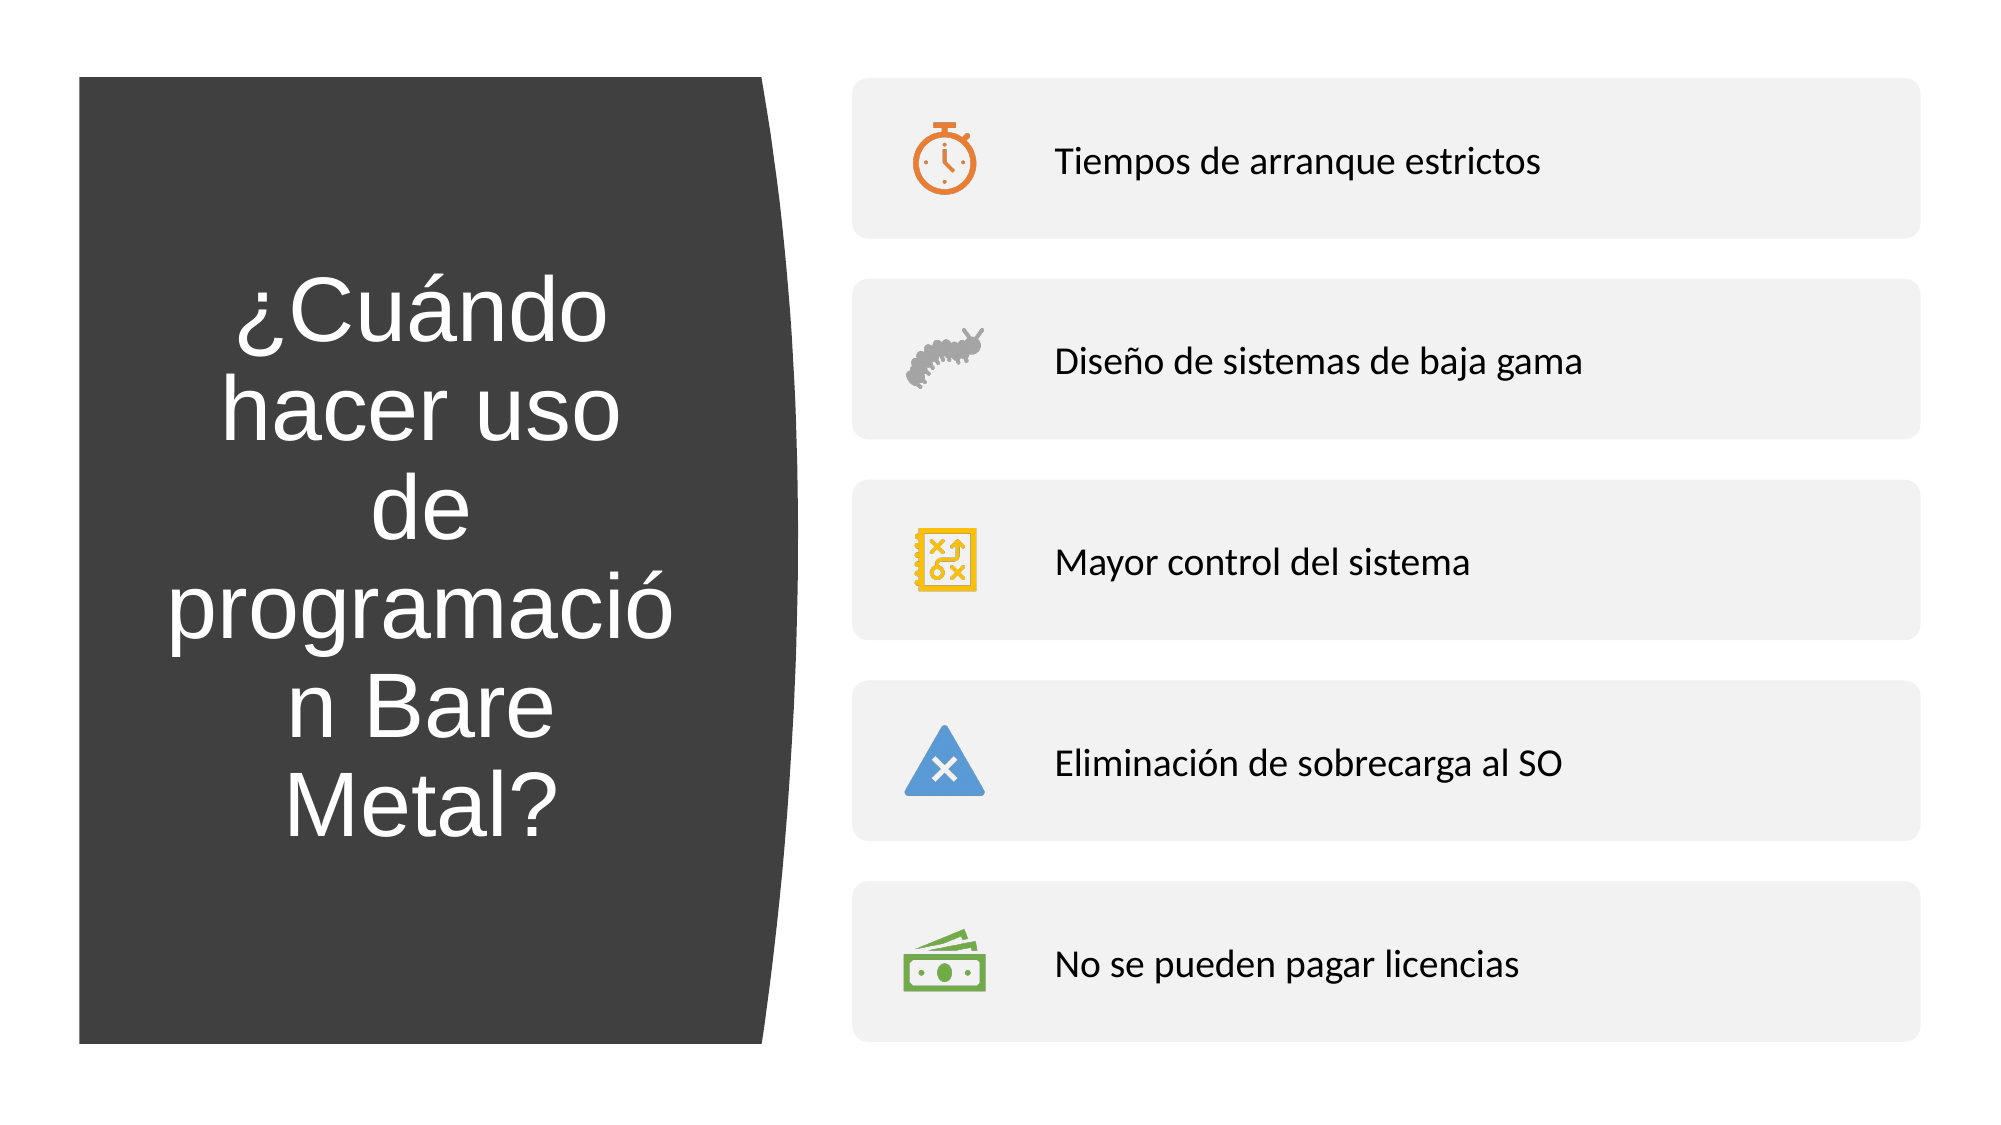

Tiempos de arranque estrictos
Diseño de sistemas de baja gama
Mayor control del sistema
Eliminación de sobrecarga al SO
No se pueden pagar licencias

# ¿Cuándo hacer uso de programación Bare Metal?